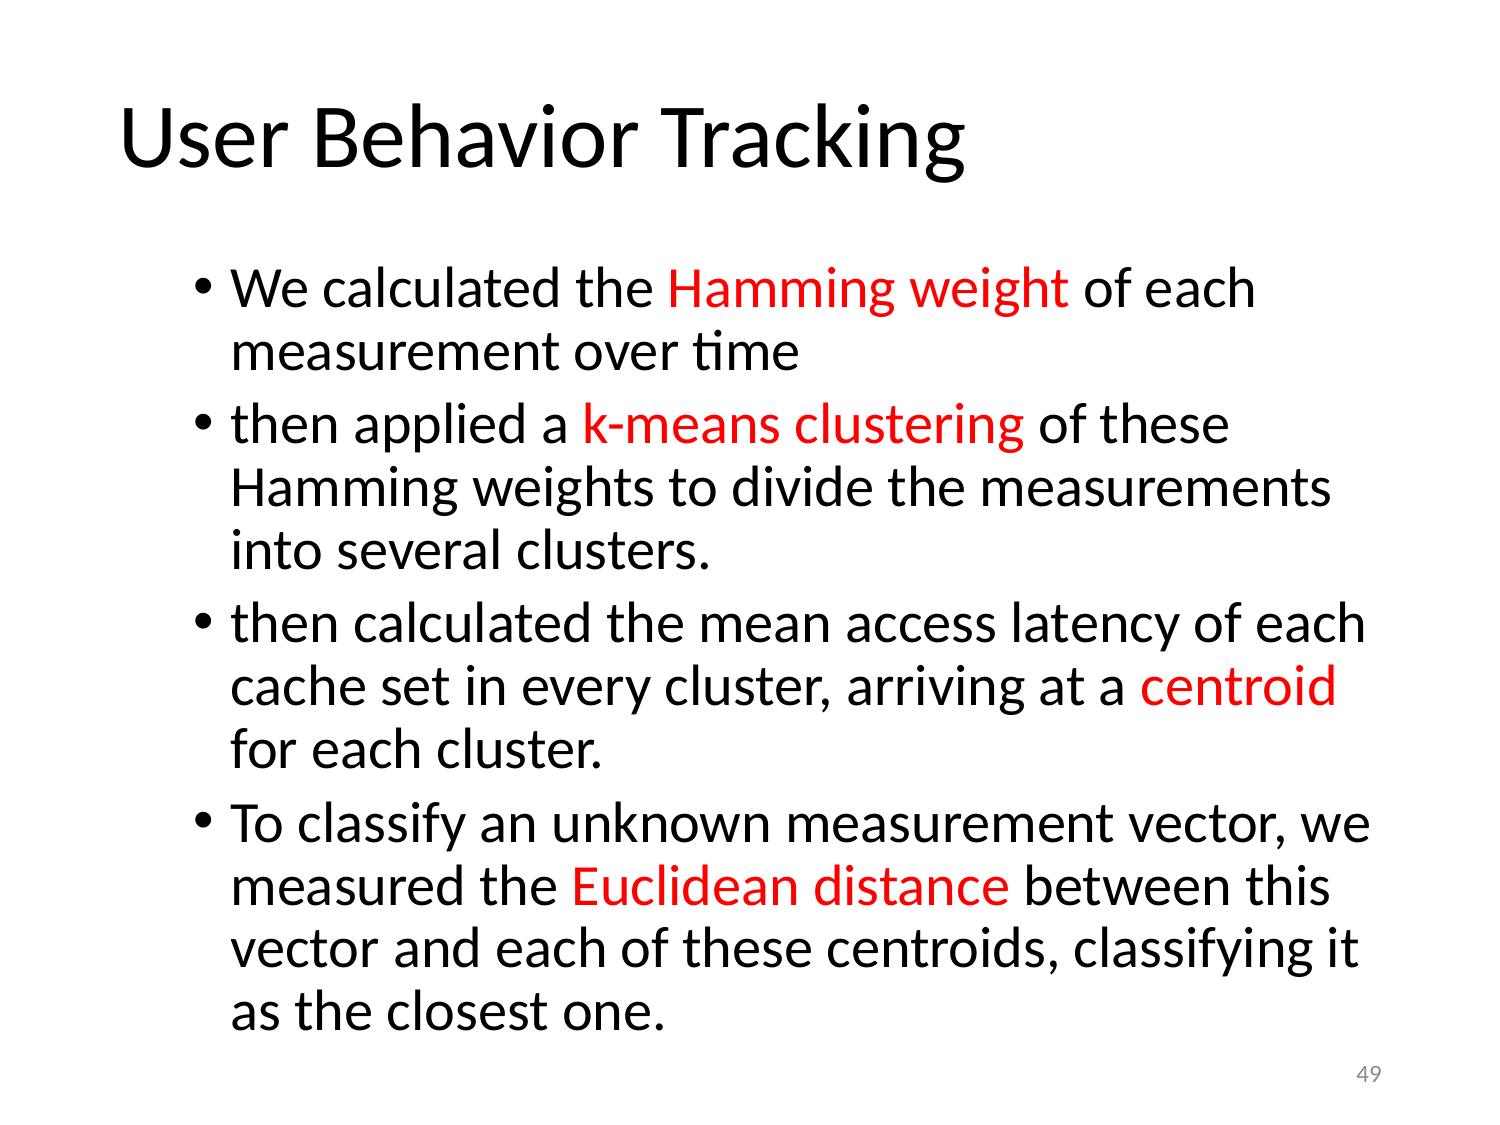

# User Behavior Tracking
We calculated the Hamming weight of each measurement over time
then applied a k-means clustering of these Hamming weights to divide the measurements into several clusters.
then calculated the mean access latency of each cache set in every cluster, arriving at a centroid for each cluster.
To classify an unknown measurement vector, we measured the Euclidean distance between this vector and each of these centroids, classifying it as the closest one.
49